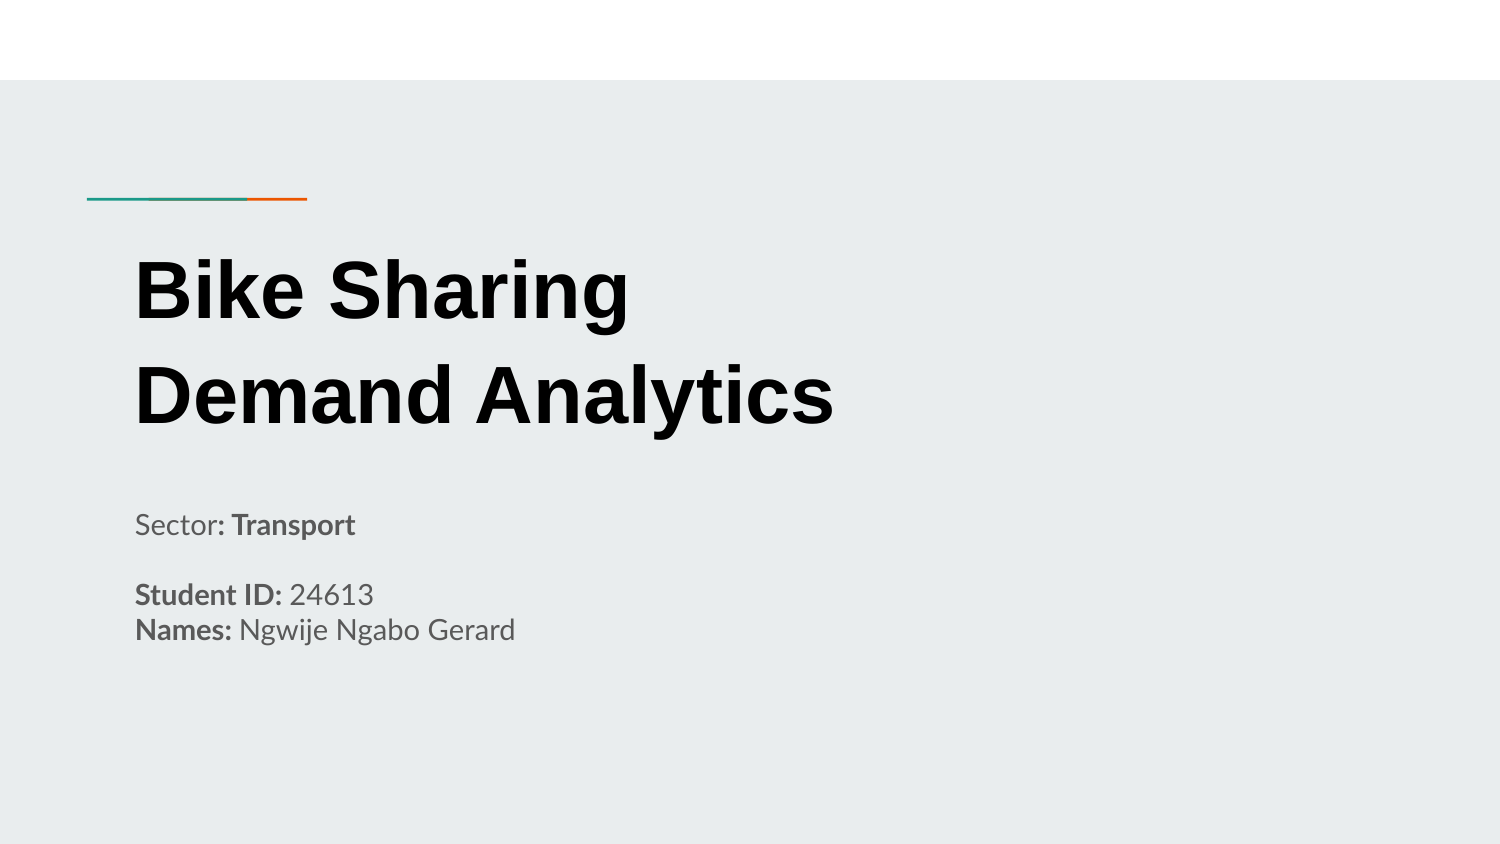

# Bike Sharing Demand Analytics
Sector: Transport

Student ID: 24613
Names: Ngwije Ngabo Gerard